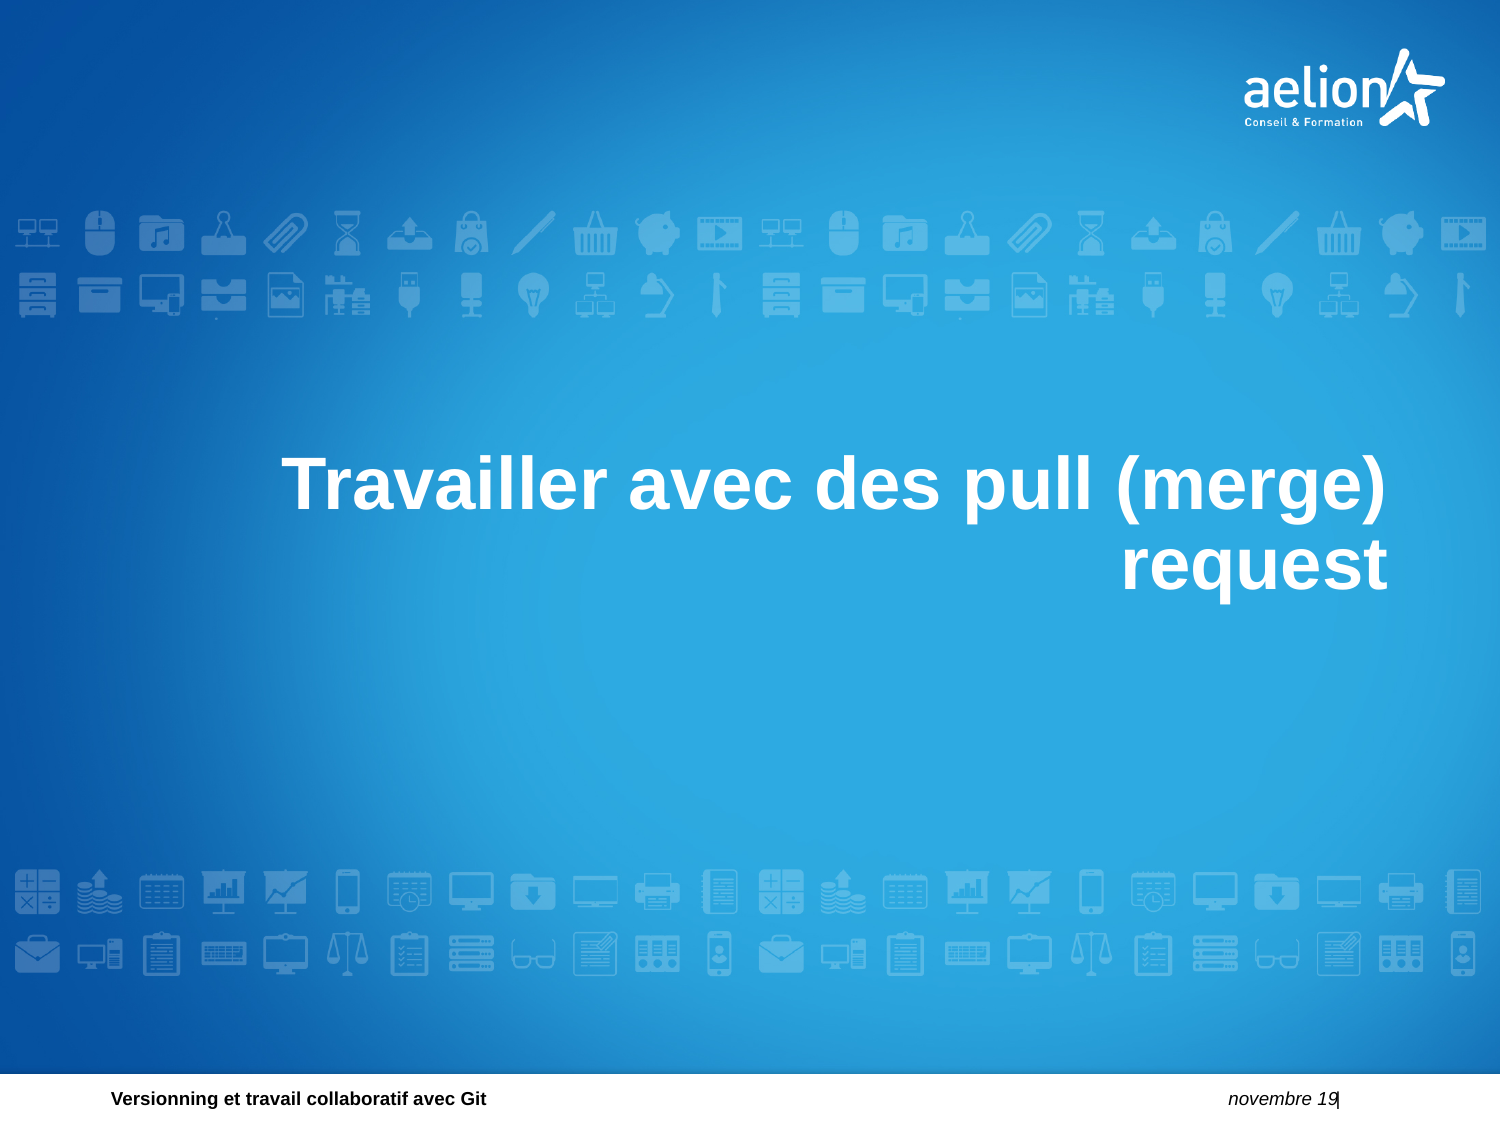

Travailler avec des pull (merge) request

Versionning et travail collaboratif avec Git
novembre 19